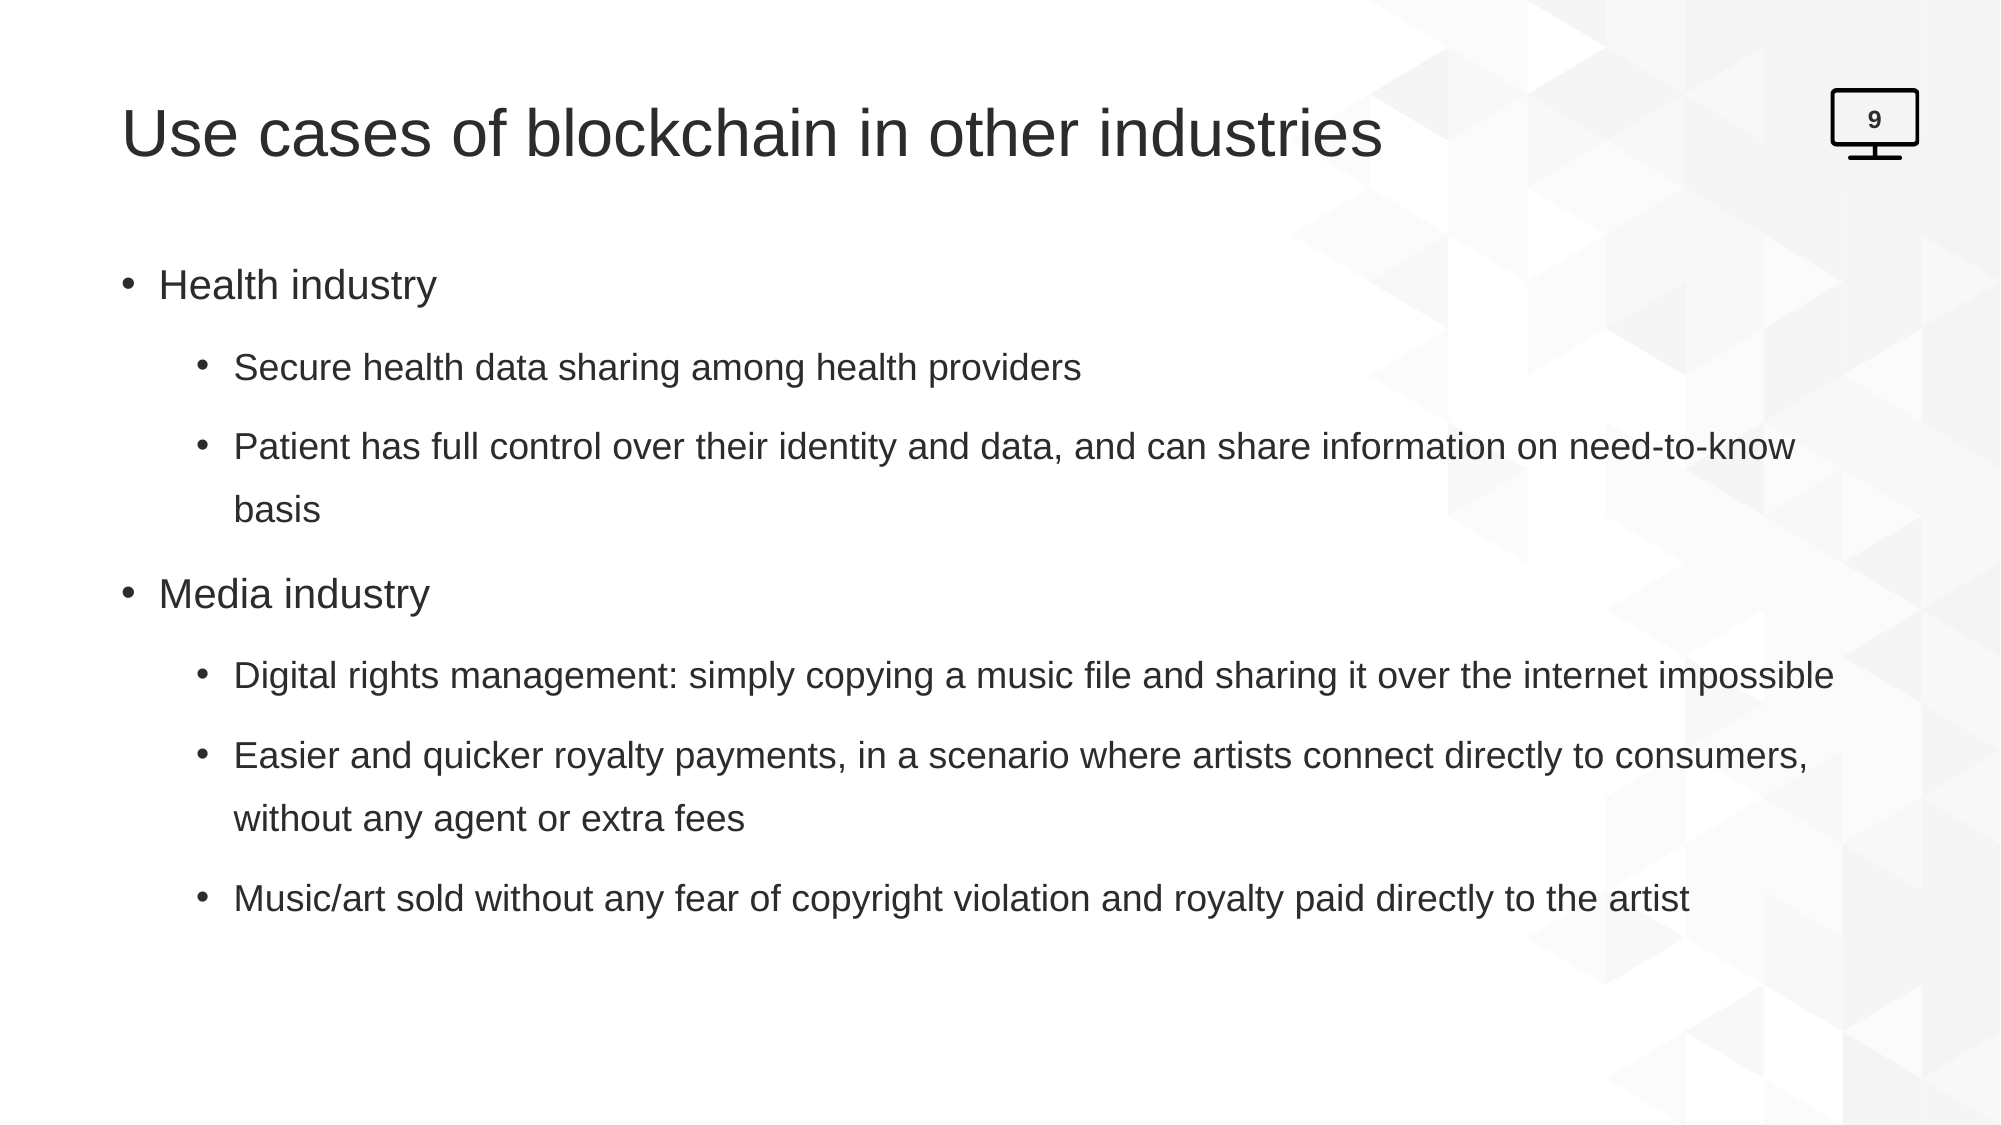

# Use cases of blockchain in other industries
9
Health industry
Secure health data sharing among health providers
Patient has full control over their identity and data, and can share information on need-to-know basis
Media industry
Digital rights management: simply copying a music file and sharing it over the internet impossible
Easier and quicker royalty payments, in a scenario where artists connect directly to consumers, without any agent or extra fees
Music/art sold without any fear of copyright violation and royalty paid directly to the artist